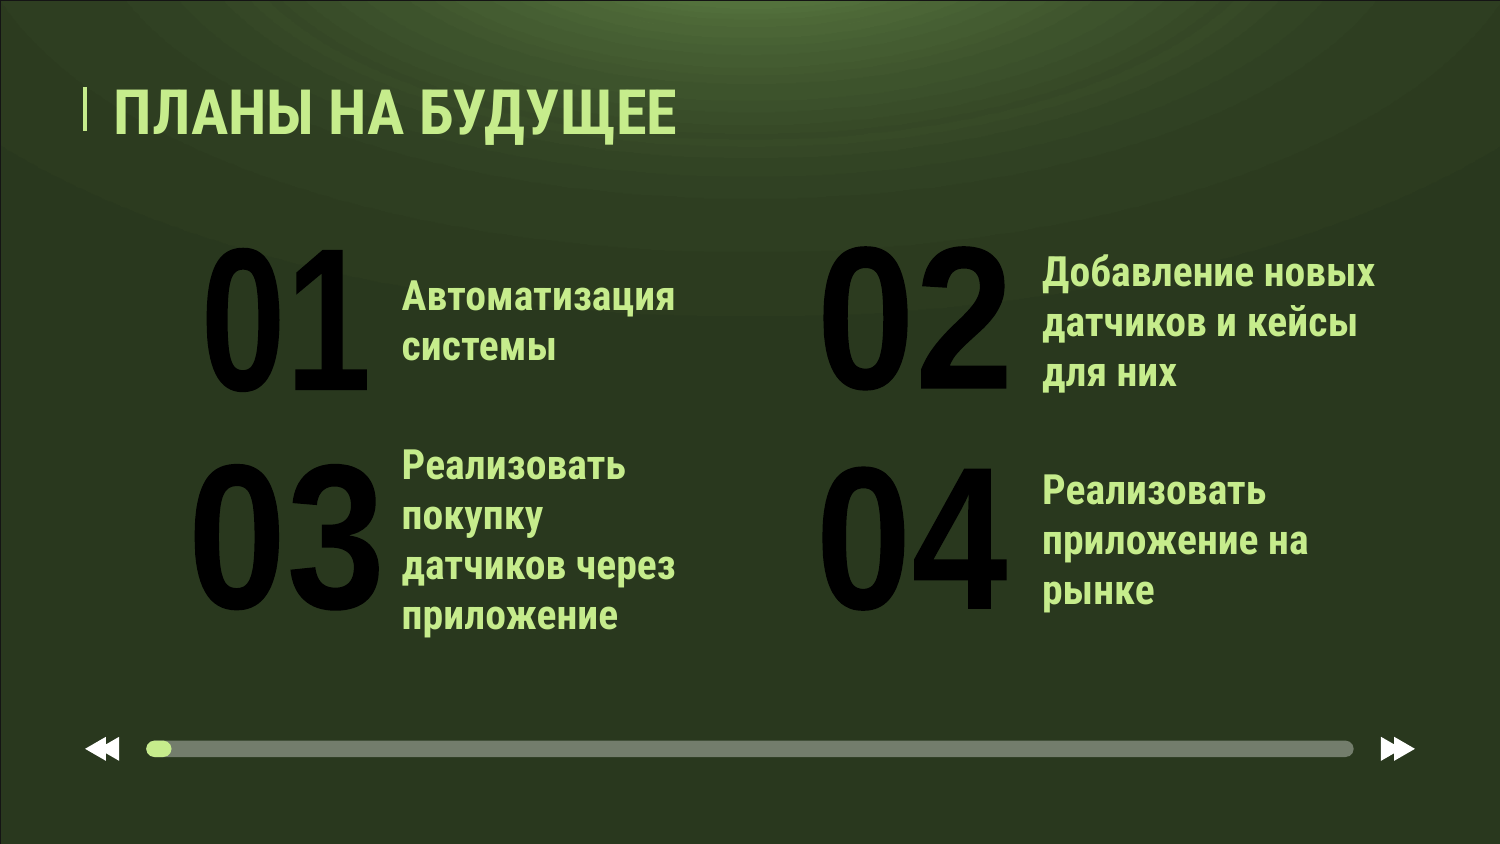

ПЛАНЫ НА БУДУЩЕЕ
Добавление новых датчиков и кейсы для них
02
01
# Автоматизация системы
Реализовать покупку датчиков через приложение
03
04
Реализовать приложение на рынке